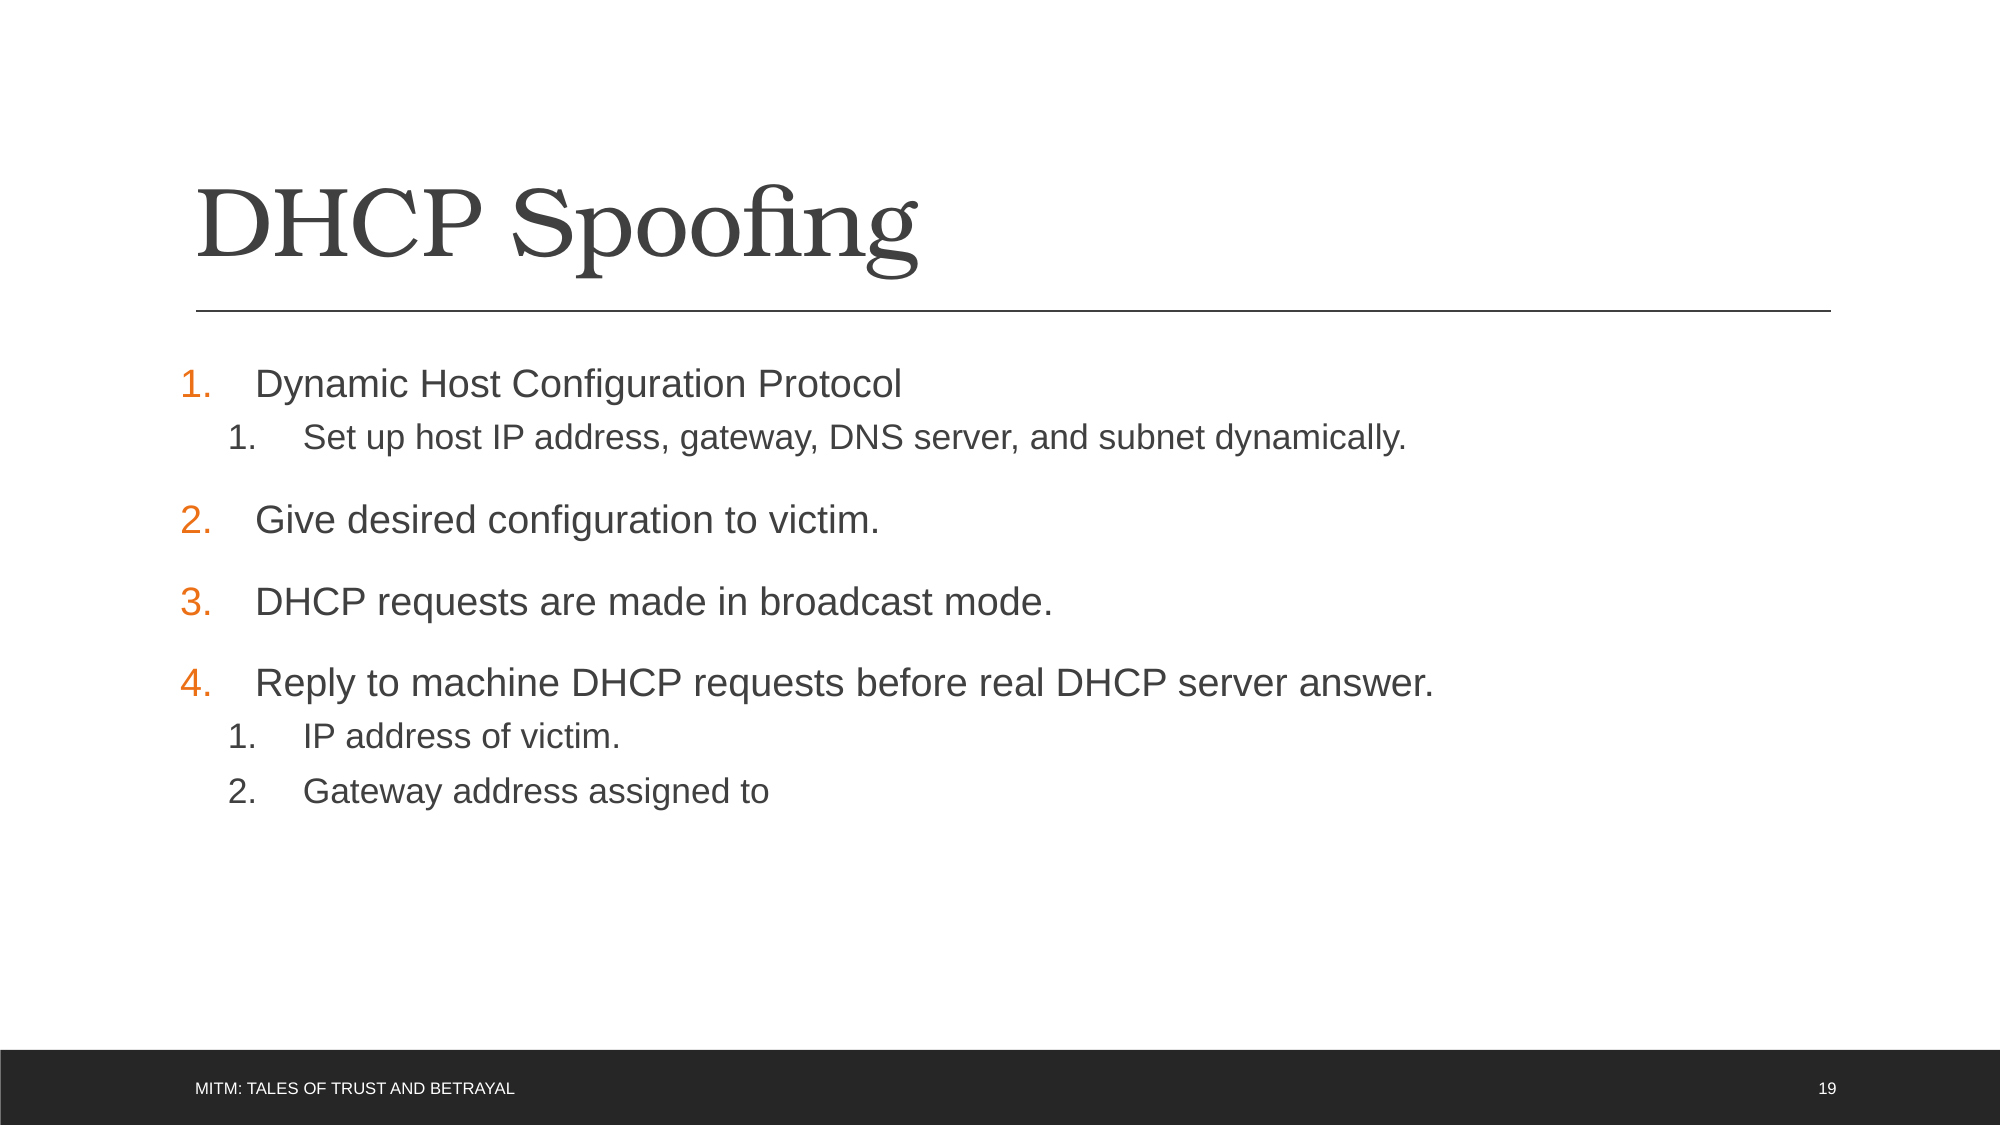

# DHCP Spoofing
Dynamic Host Configuration Protocol
Set up host IP address, gateway, DNS server, and subnet dynamically.
Give desired configuration to victim.
DHCP requests are made in broadcast mode.
Reply to machine DHCP requests before real DHCP server answer.
IP address of victim.
Gateway address assigned to
MITM: Tales of Trust and Betrayal
19